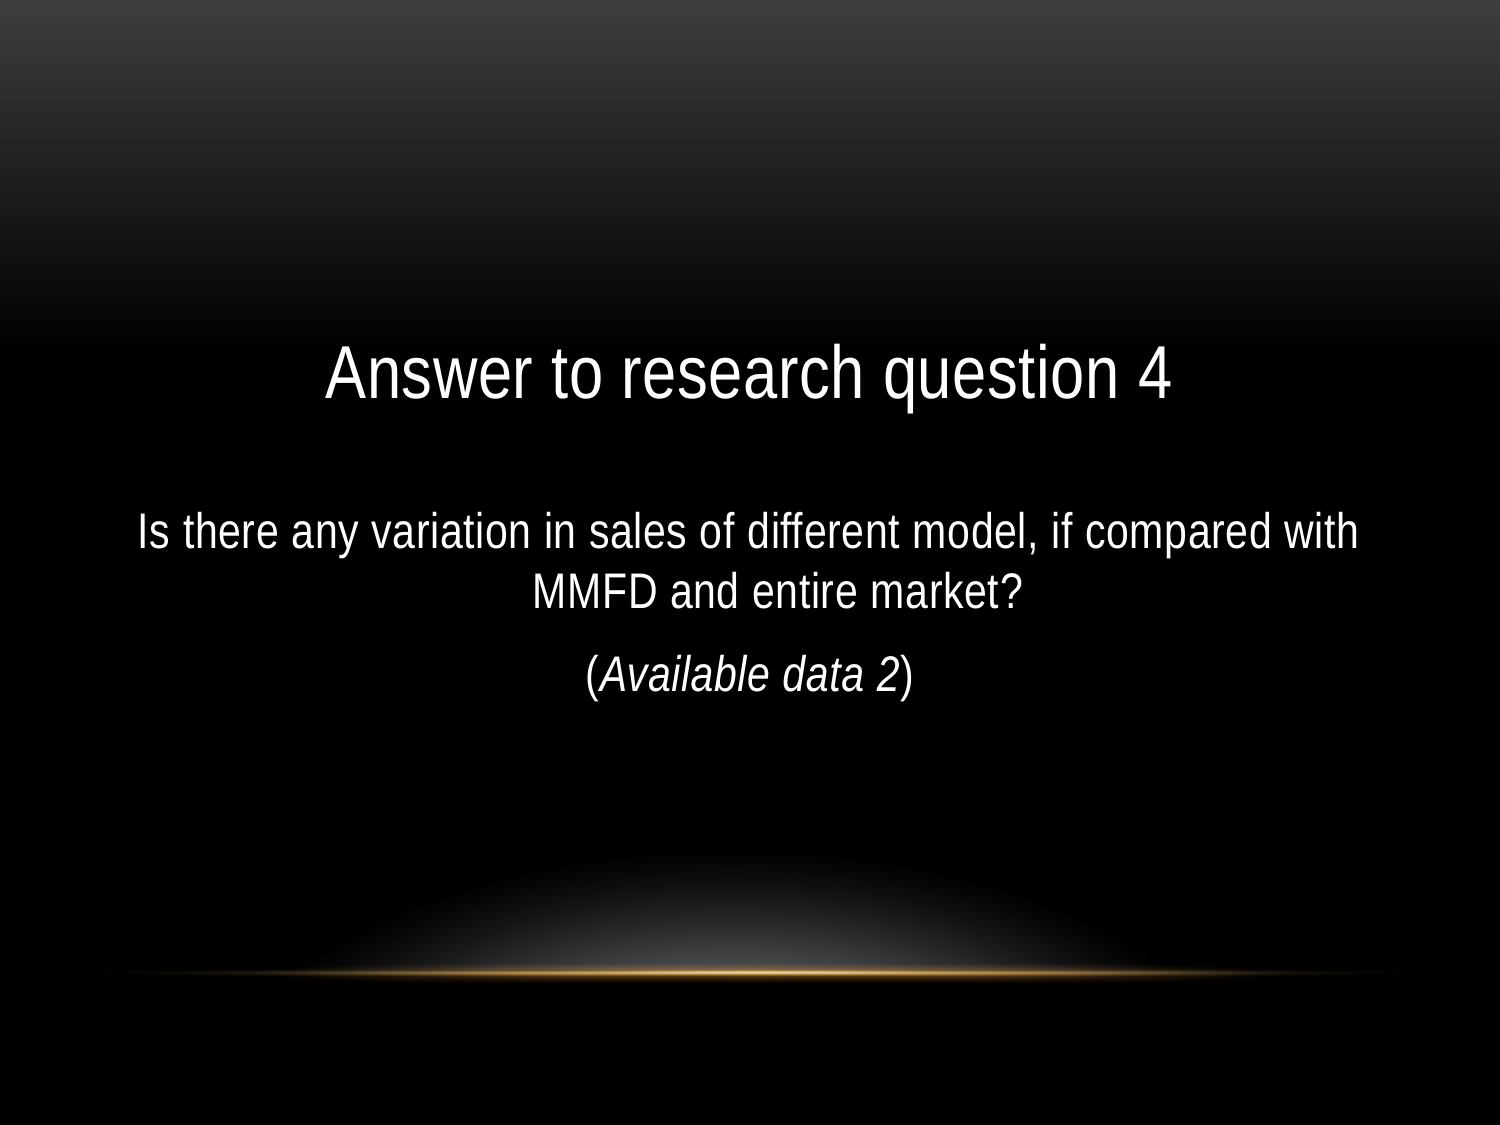

Answer to research question 4

Is there any variation in sales of different model, if compared with MMFD and entire market?
(Available data 2)